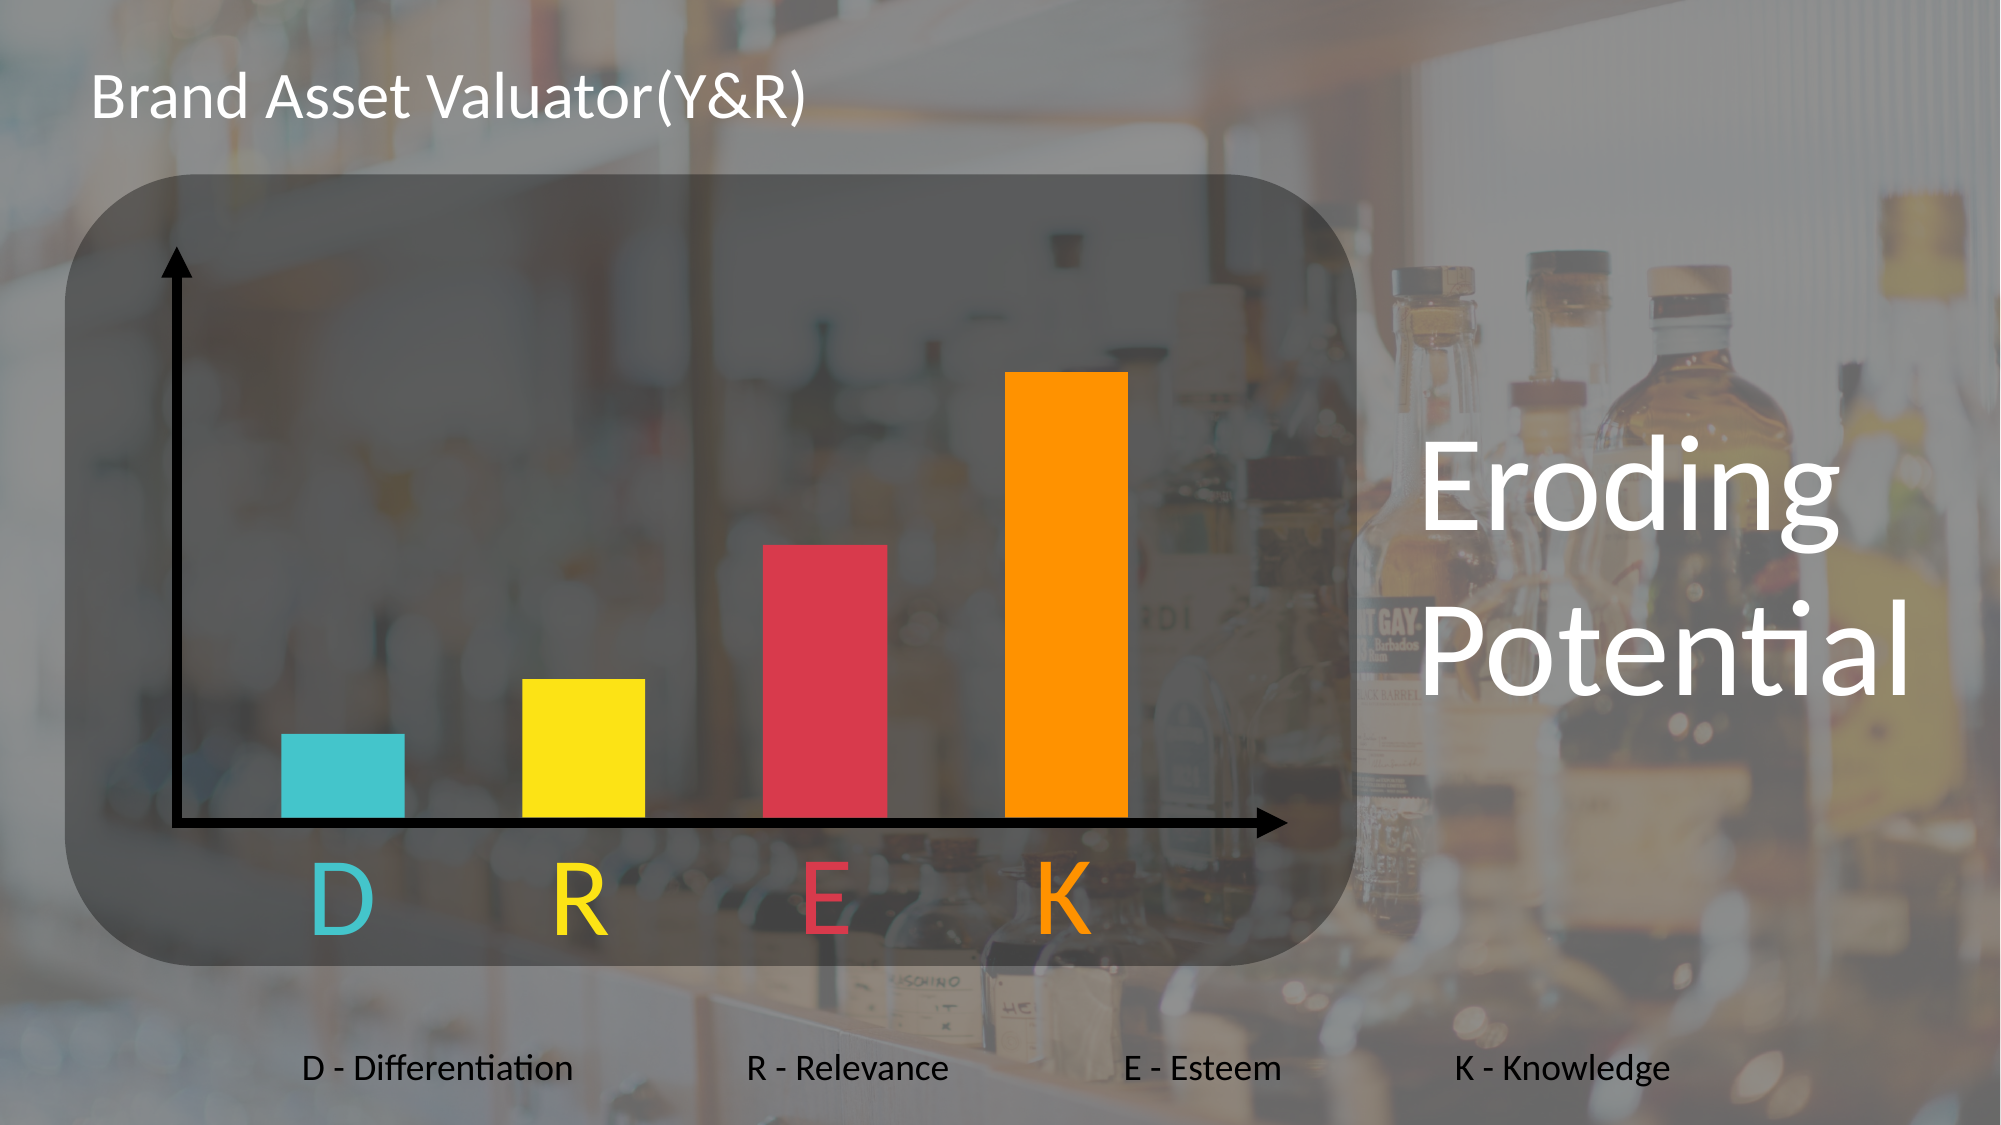

Brand Asset Valuator(Y&R)

Eroding Potential

E
K
D
R
D - Differentiation
R - Relevance
E - Esteem
K - Knowledge